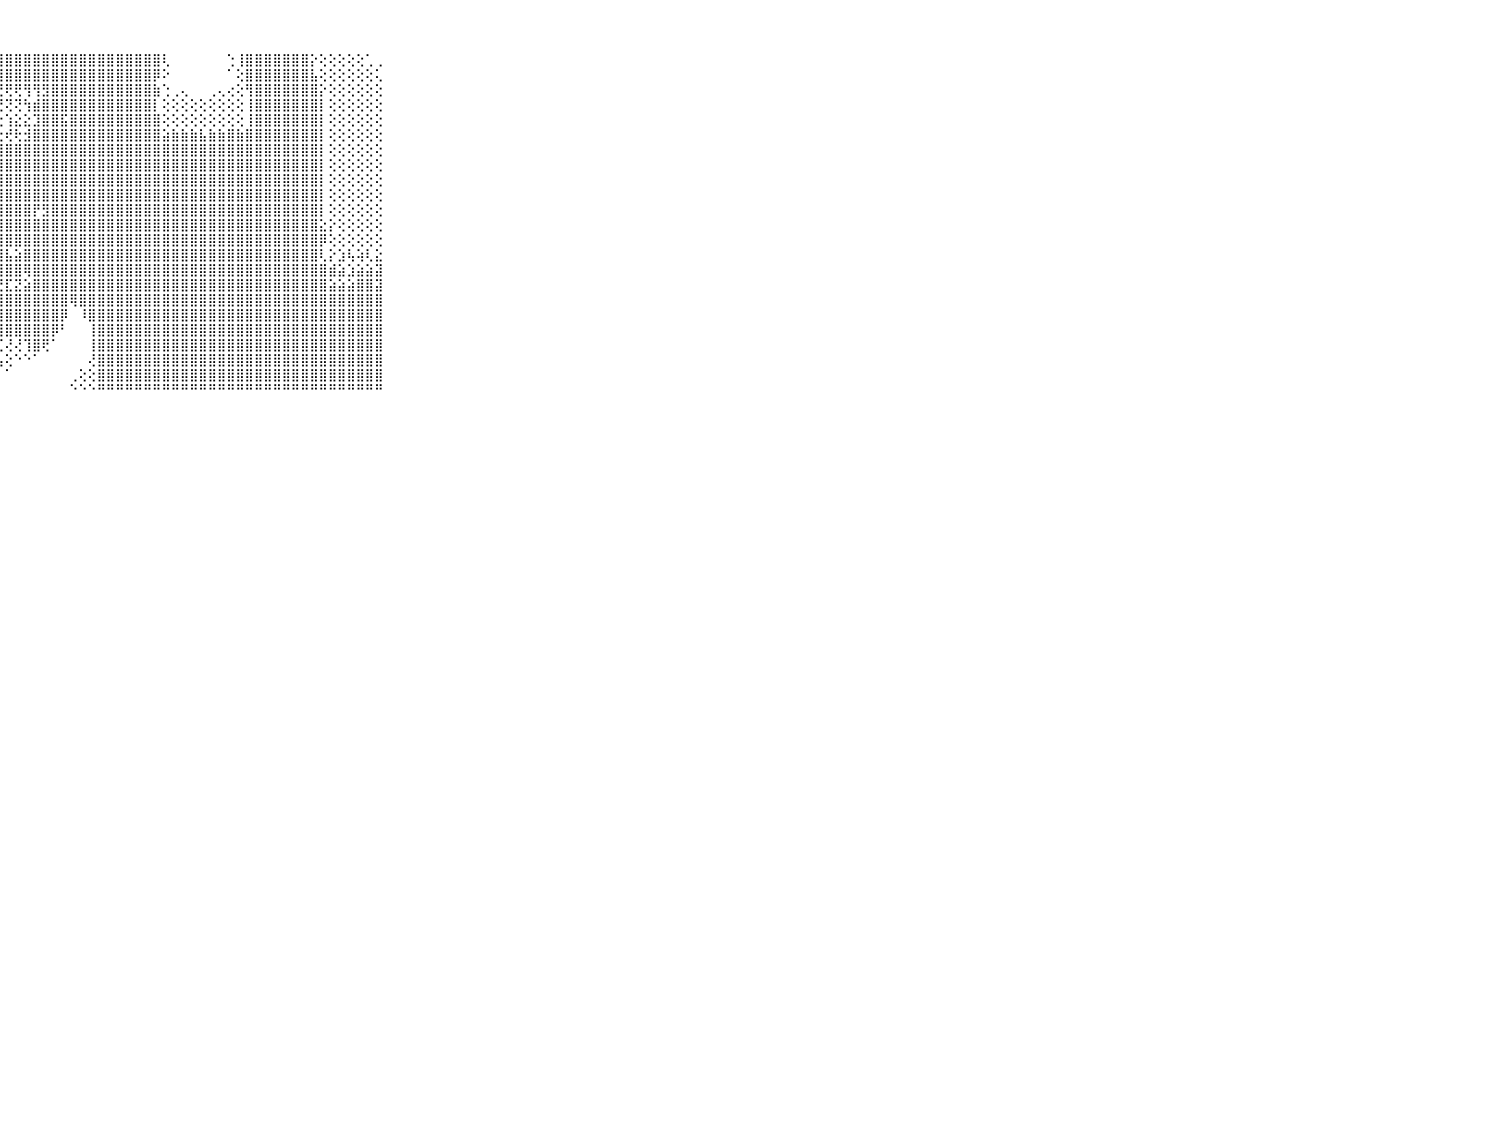

⠀⠀⠀⠀⠀⠀⠀⠀⠀⠀⠀⣿⣿⣿⣿⣿⣿⣿⣿⣿⣿⣿⣿⣿⣿⣿⣿⣿⣿⣿⣿⣿⣿⣿⣿⣿⣿⣿⣿⣿⣿⣿⣿⣿⣿⢇⠀⠀⠀⠀⠀⠀⢑⢸⣿⣿⣿⣿⣿⣿⣿⡕⢕⢕⢕⢕⢕⢁⢀⠀⠀⠀⠀⠀⠀⠀⠀⠀⠀⠀⠀
⠀⠀⠀⠀⠀⠀⠀⠀⠀⠀⠀⣿⣿⣿⣿⣿⣿⣿⣿⣿⣿⣿⣿⣿⣿⣿⣿⣿⣿⣿⣿⣿⣿⣿⣿⣿⣿⣿⣿⣿⣿⣿⣿⣿⡿⠕⠀⠀⠀⠀⠀⠀⠁⢕⣿⣿⣿⣿⣿⣿⣿⣧⢕⢕⢕⢕⢕⢕⢅⠀⠀⠀⠀⠀⠀⠀⠀⠀⠀⠀⠀
⠀⠀⠀⠀⠀⠀⠀⠀⠀⠀⠀⣿⣿⣿⣿⣿⣿⣿⣿⣿⡿⢿⠏⢅⠅⢅⢕⢝⢟⢟⢻⢻⣻⣿⣿⣿⣿⣿⣿⣿⣿⣿⣿⣿⣷⢑⢀⢄⠀⠀⢀⢄⢔⢕⢻⣿⣿⣿⣿⣿⣿⣿⡕⢕⢕⢕⢕⢕⢕⠀⠀⠀⠀⠀⠀⠀⠀⠀⠀⠀⠀
⠀⠀⠀⠀⠀⠀⠀⠀⠀⠀⠀⣿⣿⣿⣿⣿⣿⣿⢏⢑⠅⢔⢅⣕⢳⢗⢟⢝⢝⢝⢳⣾⣿⣿⣿⣿⣿⣿⣿⣿⣿⣿⣿⣿⡇⢕⢕⢕⢕⢕⢕⢕⢕⢕⢸⣿⣿⣿⣿⣿⣿⣿⡇⢕⢕⢕⢕⢕⢕⠀⠀⠀⠀⠀⠀⠀⠀⠀⠀⠀⠀
⠀⠀⠀⠀⠀⠀⠀⠀⠀⠀⠀⣿⣿⣿⣿⣿⣿⢏⢕⢁⠑⠕⢕⢐⢔⢕⢆⢕⢱⣕⣕⣹⣿⣿⣯⣿⣿⣿⣿⣿⣿⣿⣿⣿⣿⢕⢕⢕⢕⢕⢕⢕⢕⢕⢸⣿⣿⣿⣿⣿⣿⣿⡇⢕⢕⢕⢕⢕⢕⠀⠀⠀⠀⠀⠀⠀⠀⠀⠀⠀⠀
⠀⠀⠀⠀⠀⠀⠀⠀⠀⠀⠀⣿⣿⣿⣿⣿⢟⢕⢔⢼⢷⢕⢏⢇⢕⢕⢕⢕⢞⢗⣺⣿⣿⣿⣿⣿⣿⣿⣿⣿⣿⣿⣿⣿⣿⣵⣷⣷⣷⣧⣷⣷⣿⣷⣿⣿⣿⣿⣿⣿⣿⣿⡇⢕⢕⢕⢕⢕⢕⠀⠀⠀⠀⠀⠀⠀⠀⠀⠀⠀⠀
⠀⠀⠀⠀⠀⠀⠀⠀⠀⠀⠀⣿⣿⣿⣿⣿⡇⢎⢕⢕⣵⣵⣾⣿⣿⣿⣿⣾⣿⣿⣿⣿⣿⣿⣿⣿⣿⣿⣿⣿⣿⣿⣿⣿⣿⣿⣿⣿⣿⣿⣿⣿⣿⣿⣿⣿⣿⣿⣿⣿⣿⣿⡇⢕⢕⢕⢕⢕⢕⠀⠀⠀⠀⠀⠀⠀⠀⠀⠀⠀⠀
⠀⠀⠀⠀⠀⠀⠀⠀⠀⠀⠀⣿⣿⣿⣿⣿⡇⢕⢕⣿⣿⣿⣿⣿⣿⣿⣿⣿⣿⣿⣿⣿⣿⣿⣿⣿⣿⣿⣿⣿⣿⣿⣿⣿⣿⣿⣿⣿⣿⣿⣿⣿⣿⣿⣿⣿⣿⣿⣿⣿⣿⣿⡇⢕⢕⢕⢕⢕⢕⠀⠀⠀⠀⠀⠀⠀⠀⠀⠀⠀⠀
⠀⠀⠀⠀⠀⠀⠀⠀⠀⠀⠀⣿⣿⣿⣿⣿⡇⢕⢱⣿⣿⣿⣿⣿⣿⣿⣿⣿⣿⣿⣿⣿⣿⣿⣿⣿⣿⣿⣿⣿⣿⣿⣿⣿⣿⣿⣿⣿⣿⣿⣿⣿⣿⣿⣿⣿⣿⣿⣿⣿⣿⣿⡇⢕⢕⢕⢕⢕⢕⠀⠀⠀⠀⠀⠀⠀⠀⠀⠀⠀⠀
⠀⠀⠀⠀⠀⠀⠀⠀⠀⠀⠀⣿⣿⣿⣿⣿⡇⢕⢸⣿⣿⣿⣿⣿⣿⣿⣿⣿⣿⣿⣿⣿⣿⣿⣿⣿⣿⣿⣿⣿⣿⣿⣿⣿⣿⣿⣿⣿⣿⣿⣿⣿⣿⣿⣿⣿⣿⣿⣿⣿⣿⣿⡇⢕⢕⢕⢕⢕⢕⠀⠀⠀⠀⠀⠀⠀⠀⠀⠀⠀⠀
⠀⠀⠀⠀⠀⠀⠀⠀⠀⠀⠀⣿⣿⣿⣿⣿⣷⢕⢸⣿⣿⣿⡿⢿⣿⣿⣿⣿⣿⣿⣿⡟⣻⣿⣿⣿⣿⣿⣿⣿⣿⣿⣿⣿⣿⣿⣿⣿⣿⣿⣿⣿⣿⣿⣿⣿⣿⣿⣿⣿⣿⣿⡇⢕⢕⢕⢕⢕⢕⠀⠀⠀⠀⠀⠀⠀⠀⠀⠀⠀⠀
⠀⠀⠀⠀⠀⠀⠀⠀⠀⠀⠀⣿⣿⣿⣿⣿⣿⣇⢸⣿⣿⣷⣿⣾⣿⣿⣿⣿⣿⣿⣿⣿⣿⣿⣿⣿⣿⣿⣿⣿⣿⣿⣿⣿⣿⣿⣿⣿⣿⣿⣿⣿⣿⣿⣿⣿⣿⣿⣿⣿⣿⣿⣕⡕⢕⢕⢕⢕⢕⠀⠀⠀⠀⠀⠀⠀⠀⠀⠀⠀⠀
⠀⠀⠀⠀⠀⠀⠀⠀⠀⠀⠀⣿⣿⣿⣿⣿⣿⣻⣾⣿⣿⣿⣿⣿⣿⣿⣿⣿⣿⣿⣿⣿⣿⣿⣿⣿⣿⣿⣿⣿⣿⣿⣿⣿⣿⣿⣿⣿⣿⣿⣿⣿⣿⣿⣿⣿⣿⣿⣿⣿⣿⣿⡿⢕⢕⢕⢕⢕⢕⠀⠀⠀⠀⠀⠀⠀⠀⠀⠀⠀⠀
⠀⠀⠀⠀⠀⠀⠀⠀⠀⠀⠀⣿⣿⣿⣿⣿⣿⣿⣿⣿⣿⣿⣿⣿⣿⣿⣾⣿⣧⣵⣿⣿⣿⣿⣿⣿⣿⣿⣿⣿⣿⣿⣿⣿⣿⣿⣿⣿⣿⣿⣿⣿⣿⣿⣿⣿⣿⣿⣿⣿⣿⣿⢇⡕⣱⢧⢵⢇⣕⠀⠀⠀⠀⠀⠀⠀⠀⠀⠀⠀⠀
⠀⠀⠀⠀⠀⠀⠀⠀⠀⠀⠀⣿⣿⣿⣿⣿⣿⣿⣿⣿⣿⣿⣿⣿⣿⣿⣿⣿⣿⣿⢿⣿⣿⣿⣿⣿⣿⣿⣿⣿⣿⣿⣿⣿⣿⣿⣿⣿⣿⣿⣿⣿⣿⣿⣿⣿⣿⣿⣿⣿⣿⣿⣿⣾⣵⣱⣵⣵⣽⠀⠀⠀⠀⠀⠀⠀⠀⠀⠀⠀⠀
⠀⠀⠀⠀⠀⠀⠀⠀⠀⠀⠀⣿⣿⣿⣿⣿⣿⣿⣿⣿⣿⣿⣿⣿⣯⣟⣝⣟⣏⣝⣵⣿⣿⣿⣿⣿⣿⣿⣿⣿⣿⣿⣿⣿⣿⣿⣿⣿⣿⣿⣿⣿⣿⣿⣿⣿⣿⣿⣿⣿⣿⣿⣿⣵⣵⣵⣿⣿⣽⠀⠀⠀⠀⠀⠀⠀⠀⠀⠀⠀⠀
⠀⠀⠀⠀⠀⠀⠀⠀⠀⠀⠀⣿⣿⣿⣿⣿⣿⣿⣿⣿⣿⣿⣿⣿⣿⣿⣿⣿⣿⣿⣿⣿⣿⣿⣿⢿⣿⣿⣿⣿⣿⣿⣿⣿⣿⣿⣿⣿⣿⣿⣿⣿⣿⣿⣿⣿⣿⣿⣿⣿⣿⣿⣿⣿⣿⣿⣿⣿⣿⠀⠀⠀⠀⠀⠀⠀⠀⠀⠀⠀⠀
⠀⠀⠀⠀⠀⠀⠀⠀⠀⠀⠀⣿⣿⣿⣿⣿⣿⣿⣿⣿⣿⣿⣿⣿⣿⣿⣿⣿⣿⣿⣿⣿⣿⣿⡿⠀⠸⣿⣿⣿⣿⣿⣿⣿⣿⣿⣿⣿⣿⣿⣿⣿⣿⣿⣿⣿⣿⣿⣿⣿⣿⣿⣿⣿⣿⣿⣿⣿⣿⠀⠀⠀⠀⠀⠀⠀⠀⠀⠀⠀⠀
⠀⠀⠀⠀⠀⠀⠀⠀⠀⠀⠀⣿⣿⣿⣿⣿⣿⣿⣿⣿⡏⢕⢿⣿⣿⣿⣿⣿⣿⣿⣿⣿⣿⡿⠃⠀⠀⢸⣿⣿⣿⣿⣿⣿⣿⣿⣿⣿⣿⣿⣿⣿⣿⣿⣿⣿⣿⣿⣿⣿⣿⣿⣿⣿⣿⣿⣿⣿⣿⠀⠀⠀⠀⠀⠀⠀⠀⠀⠀⠀⠀
⠀⠀⠀⠀⠀⠀⠀⠀⠀⠀⠀⣿⣿⣿⣿⣿⣿⣿⣿⣿⡇⢕⢜⢻⣿⣿⣝⢎⢜⢜⢹⣿⢟⠁⠀⠀⠀⢸⣿⣿⣿⣿⣿⣿⣿⣿⣿⣿⣿⣿⣿⣿⣿⣿⣿⣿⣿⣿⣿⣿⣿⣿⣿⣿⣿⣿⣿⣿⣿⠀⠀⠀⠀⠀⠀⠀⠀⠀⠀⠀⠀
⠀⠀⠀⠀⠀⠀⠀⠀⠀⠀⠀⣿⣿⣿⣿⣿⣿⣿⣿⣿⡇⠕⠕⢕⢜⢟⢿⢧⢕⠑⠑⠁⠀⠀⠀⠀⠀⢜⣿⣿⣿⣿⣿⣿⣿⣿⣿⣿⣿⣿⣿⣿⣿⣿⣿⣿⣿⣿⣿⣿⣿⣿⣿⣿⣿⣿⣿⣿⣿⠀⠀⠀⠀⠀⠀⠀⠀⠀⠀⠀⠀
⠀⠀⠀⠀⠀⠀⠀⠀⠀⠀⠀⣿⣿⣿⣿⣿⣿⣿⣿⣿⡇⠑⢄⠔⢄⠀⠁⠁⠁⠀⠀⠀⠀⠀⠀⢀⢕⢕⣿⣿⣿⣿⣿⣿⣿⣿⣿⣿⣿⣿⣿⣿⣿⣿⣿⣿⣿⣿⣿⣿⣿⣿⣿⣿⣿⣿⣿⣿⣿⠀⠀⠀⠀⠀⠀⠀⠀⠀⠀⠀⠀
⠀⠀⠀⠀⠀⠀⠀⠀⠀⠀⠀⠛⠛⠛⠛⠛⠛⠛⠛⠛⠓⠑⠑⠑⠀⠀⠀⠀⠀⠀⠀⠀⠀⠀⠀⠑⠑⠑⠛⠛⠛⠛⠛⠛⠛⠛⠛⠛⠛⠛⠛⠛⠛⠛⠛⠛⠛⠛⠛⠛⠛⠛⠛⠛⠛⠛⠛⠛⠛⠀⠀⠀⠀⠀⠀⠀⠀⠀⠀⠀⠀